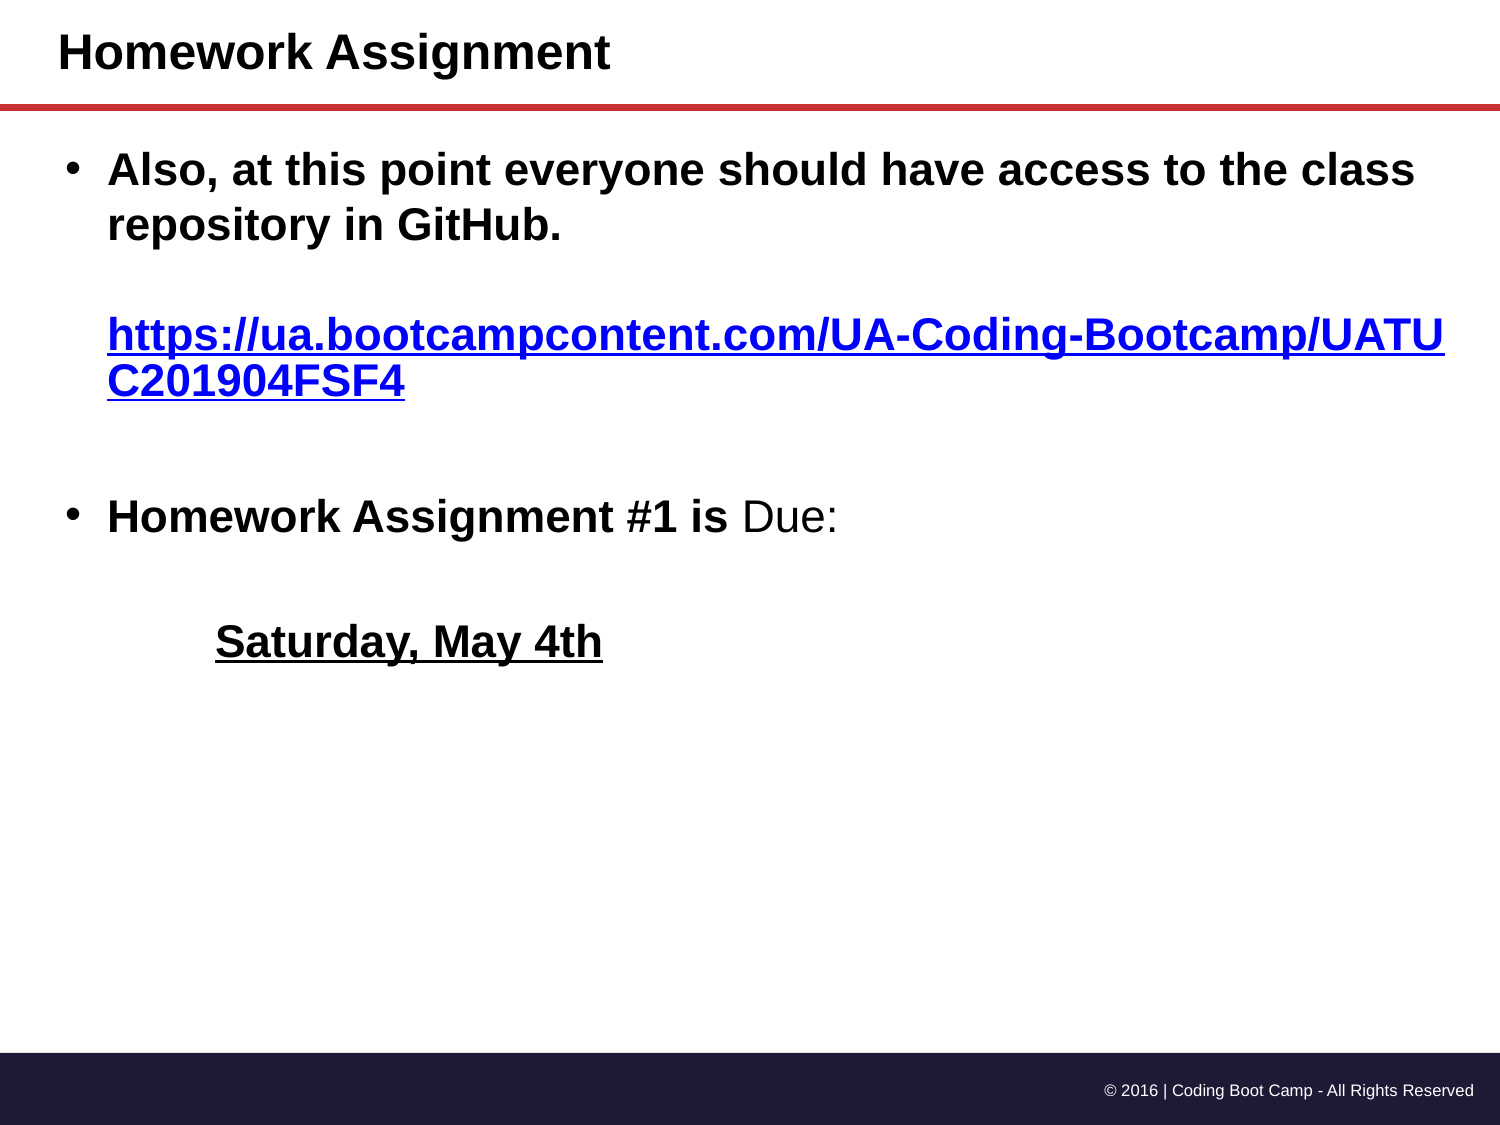

# Homework Assignment
Also, at this point everyone should have access to the class repository in GitHub.
https://ua.bootcampcontent.com/UA-Coding-Bootcamp/UATUC201904FSF4

Homework Assignment #1 is Due:
	Saturday, May 4th